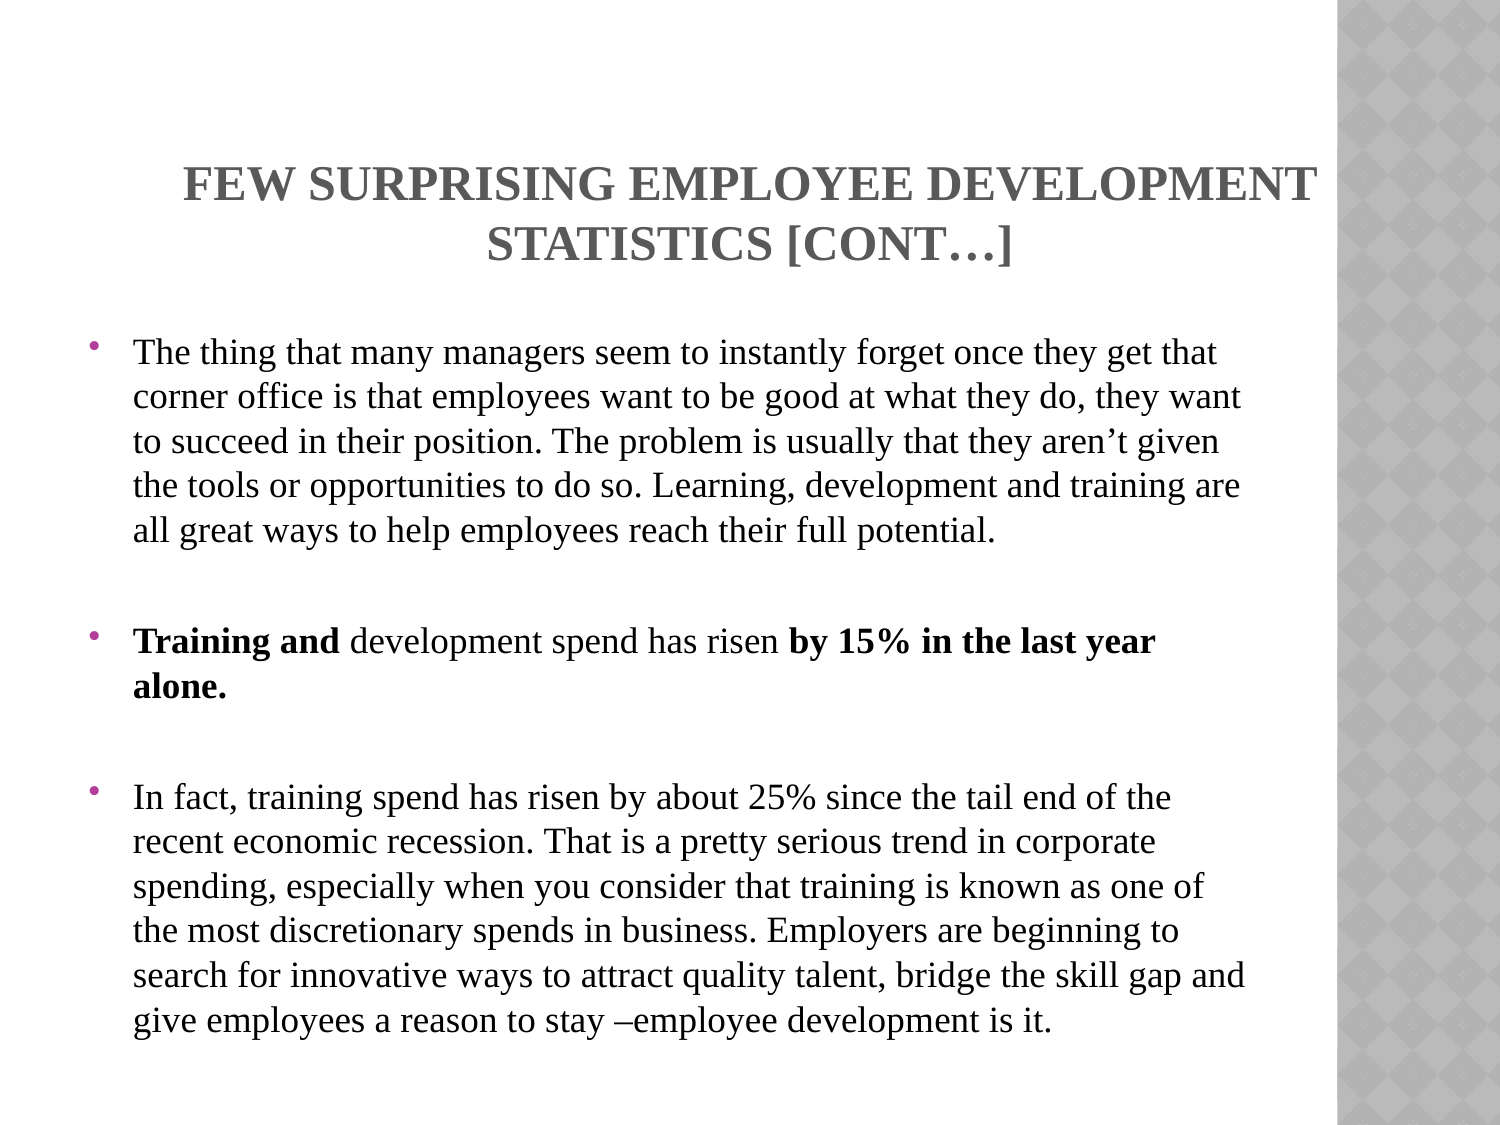

# Few Surprising Employee Development Statistics [cont…]

The thing that many managers seem to instantly forget once they get that corner office is that employees want to be good at what they do, they want to succeed in their position. The problem is usually that they aren’t given the tools or opportunities to do so. Learning, development and training are all great ways to help employees reach their full potential.

Training and development spend has risen by 15% in the last year alone.

In fact, training spend has risen by about 25% since the tail end of the recent economic recession. That is a pretty serious trend in corporate spending, especially when you consider that training is known as one of the most discretionary spends in business. Employers are beginning to search for innovative ways to attract quality talent, bridge the skill gap and give employees a reason to stay –employee development is it.